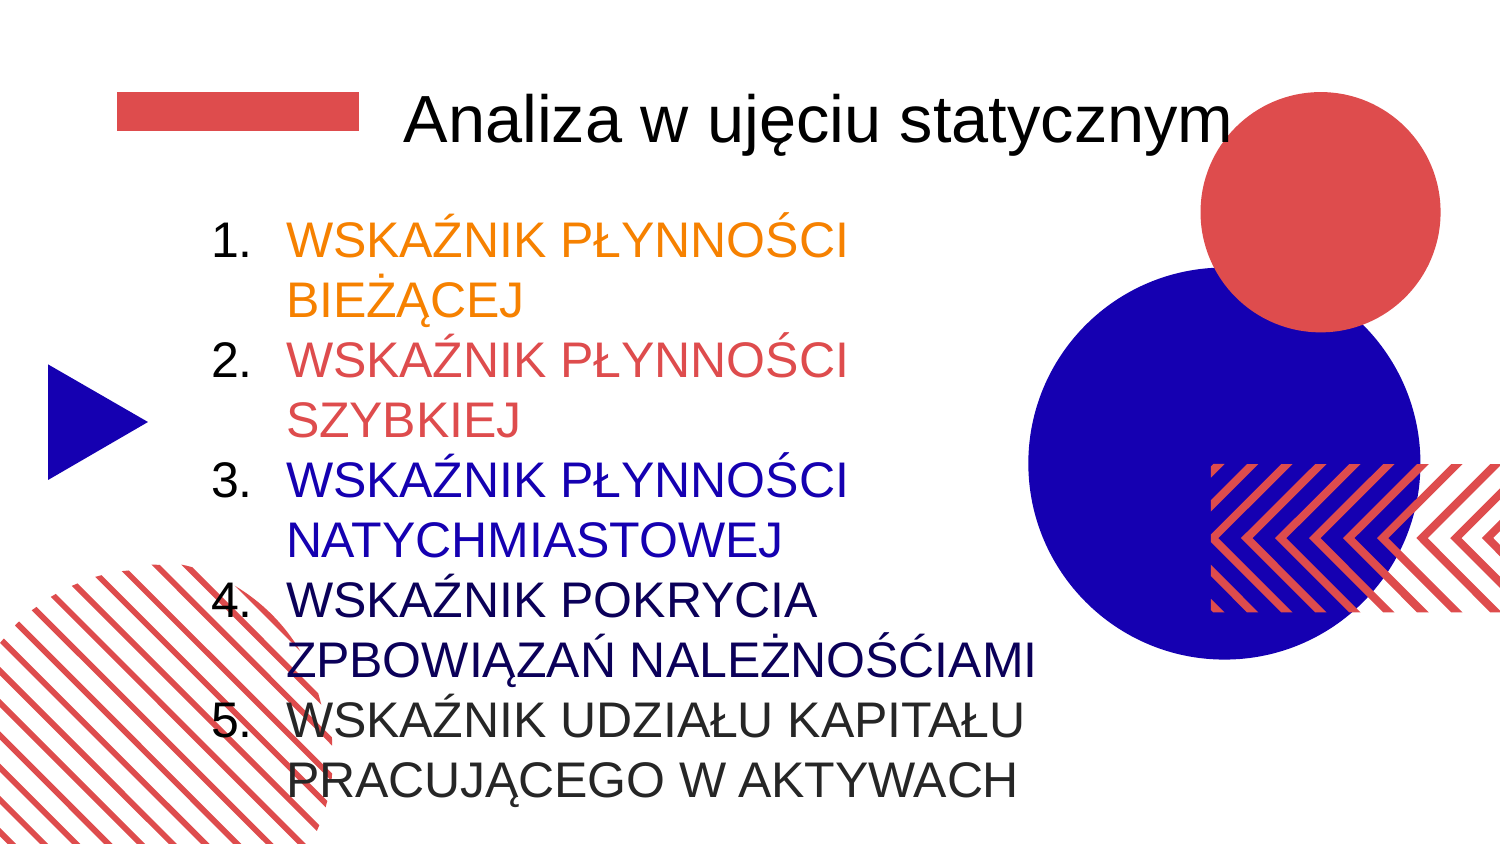

# Analiza w ujęciu statycznym
WSKAŹNIK PŁYNNOŚCI BIEŻĄCEJ
WSKAŹNIK PŁYNNOŚCI SZYBKIEJ
WSKAŹNIK PŁYNNOŚCI NATYCHMIASTOWEJ
WSKAŹNIK POKRYCIA ZPBOWIĄZAŃ NALEŻNOŚĆIAMI
WSKAŹNIK UDZIAŁU KAPITAŁU PRACUJĄCEGO W AKTYWACH